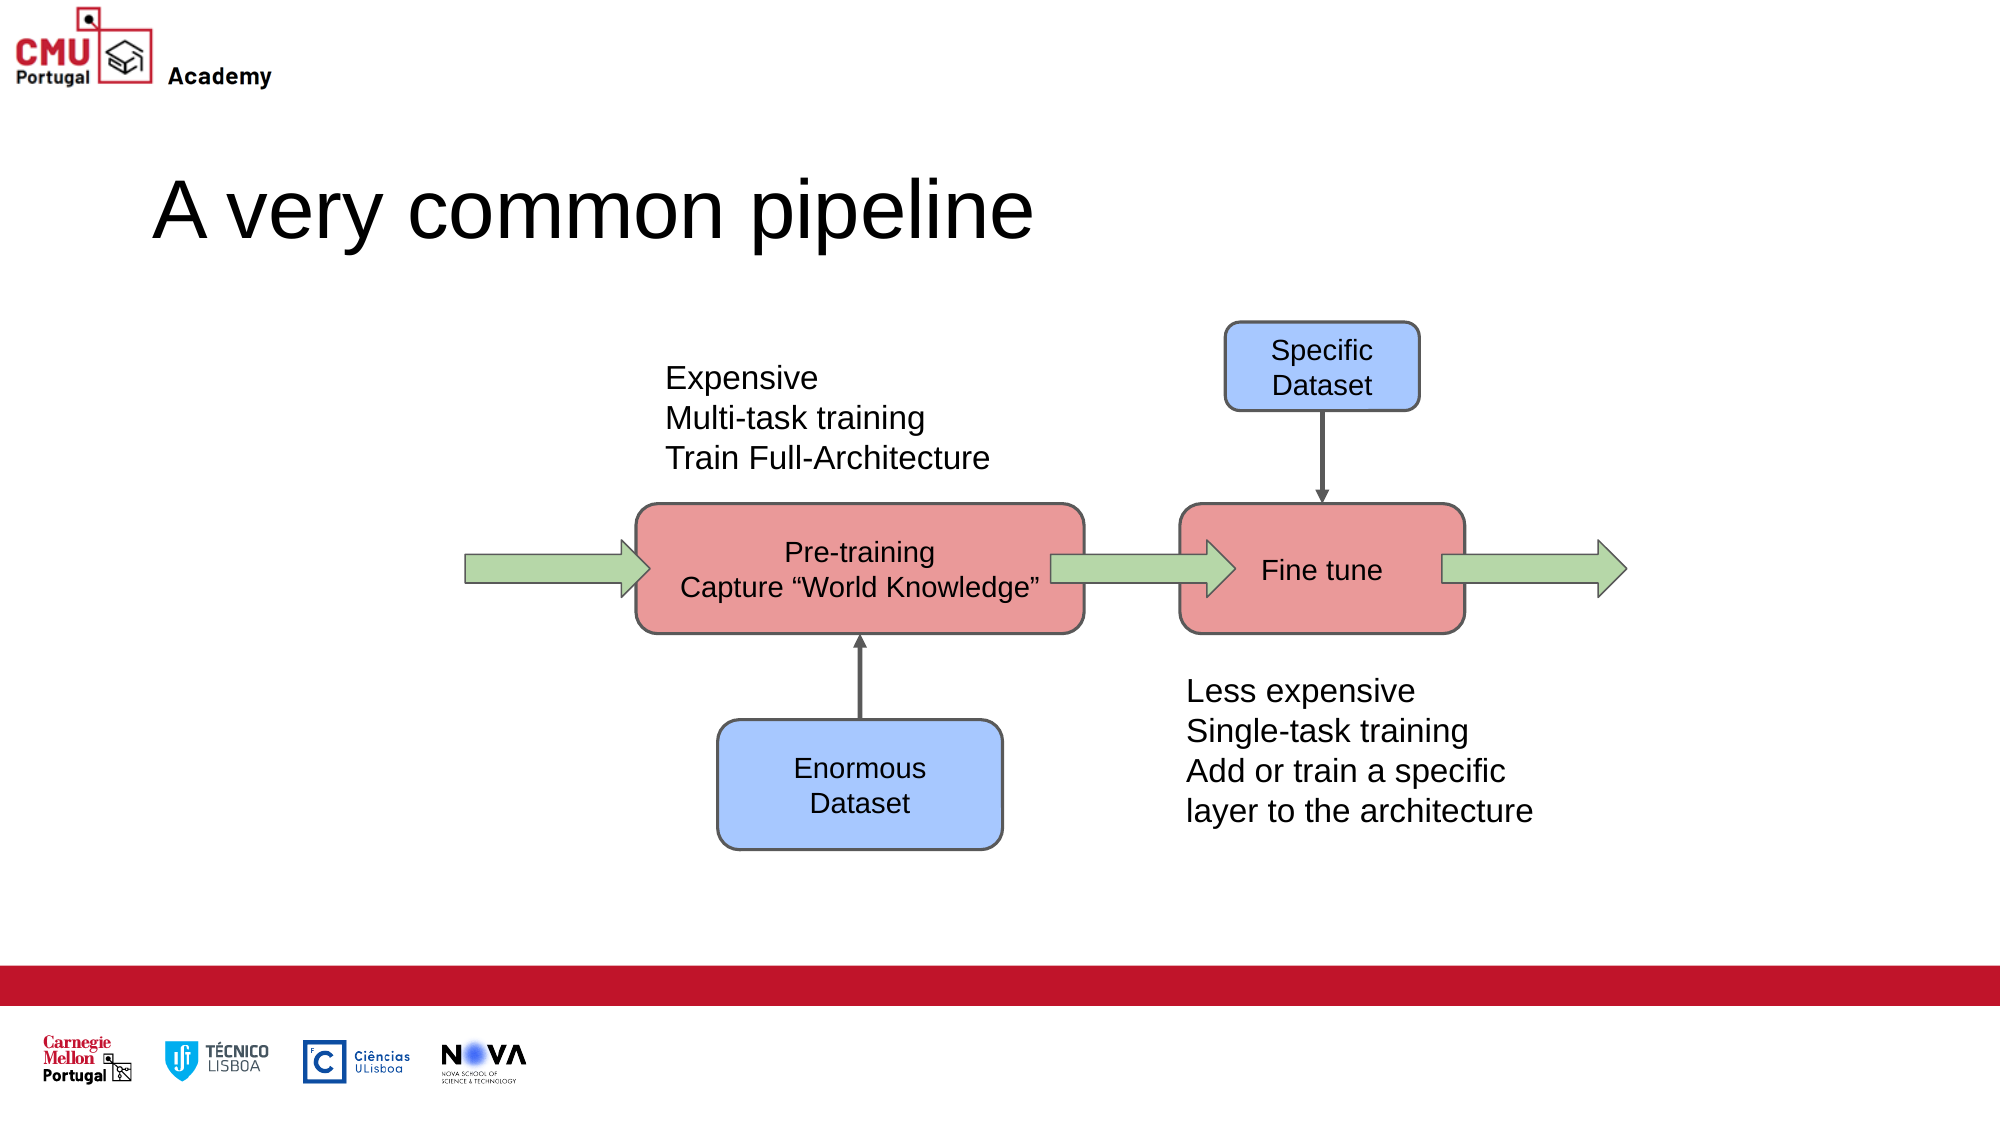

# A very common pipeline
Specific
Dataset
Expensive
Multi-task training
Train Full-Architecture
Pre-training
Capture “World Knowledge”
Fine tune

Less expensive
Single-task training
Add or train a specific layer to the architecture
Enormous
Dataset